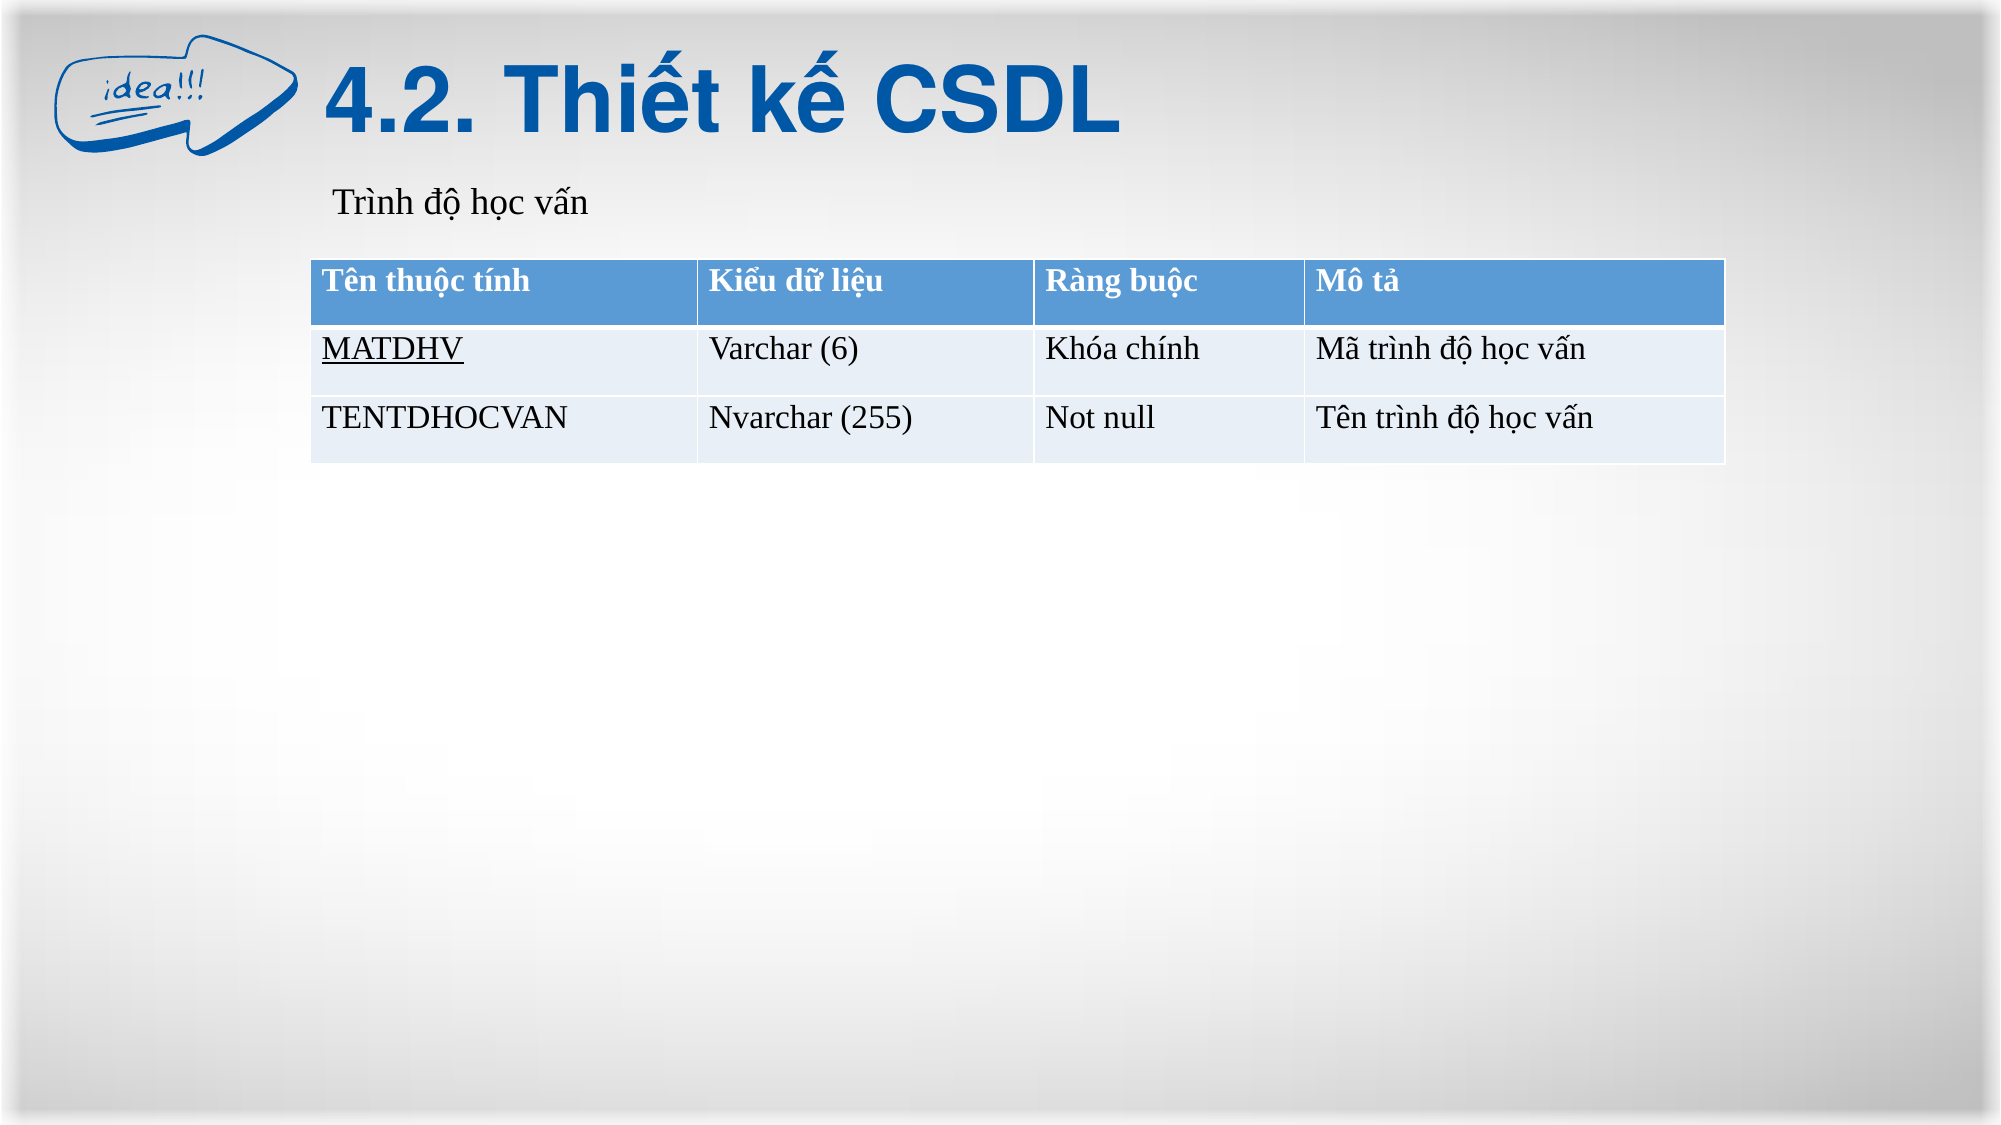

4.2. Thiết kế CSDL
Trình độ học vấn
| Tên thuộc tính | Kiểu dữ liệu | Ràng buộc | Mô tả |
| --- | --- | --- | --- |
| MATDHV | Varchar (6) | Khóa chính | Mã trình độ học vấn |
| TENTDHOCVAN | Nvarchar (255) | Not null | Tên trình độ học vấn |